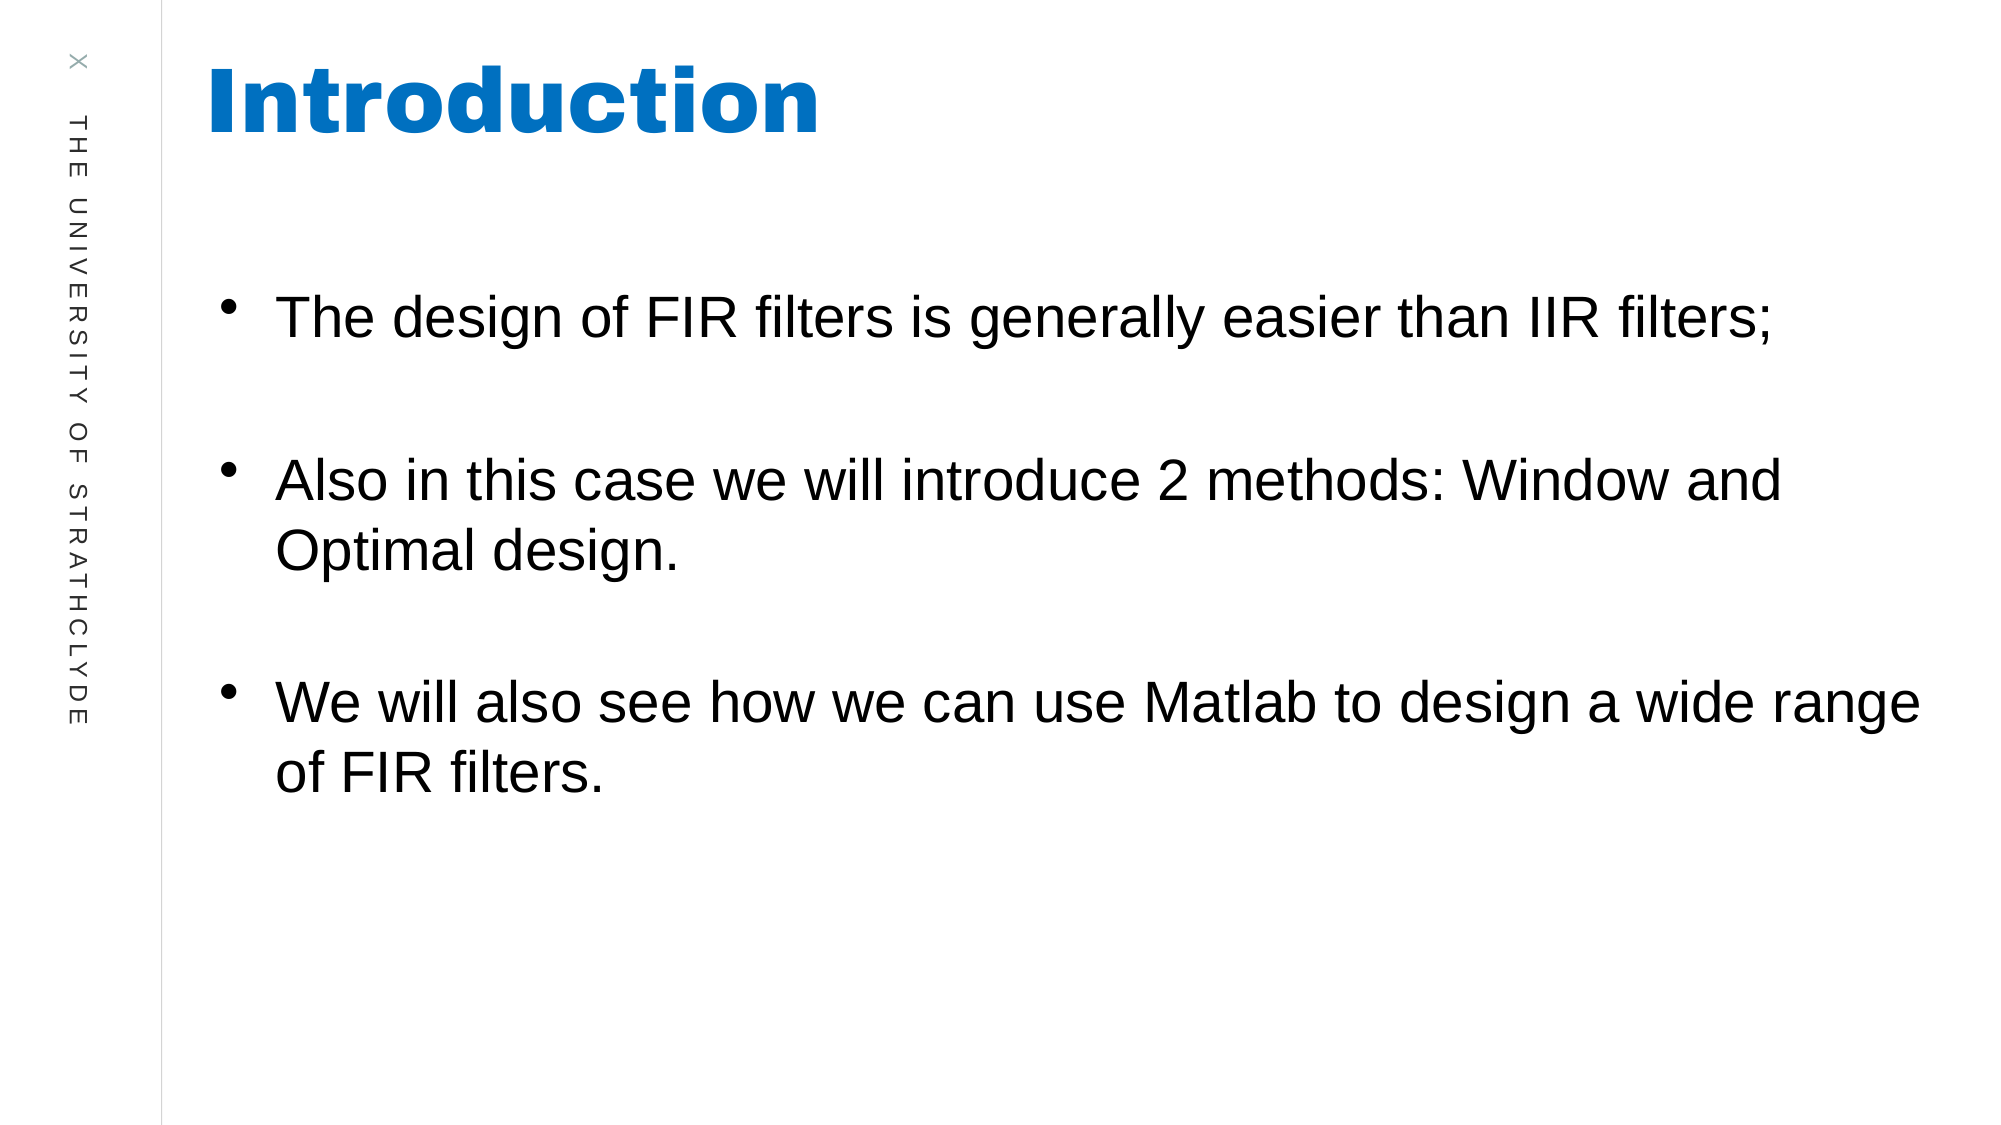

Introduction
The design of FIR filters is generally easier than IIR filters;

Also in this case we will introduce 2 methods: Window and Optimal design.
We will also see how we can use Matlab to design a wide range of FIR filters.